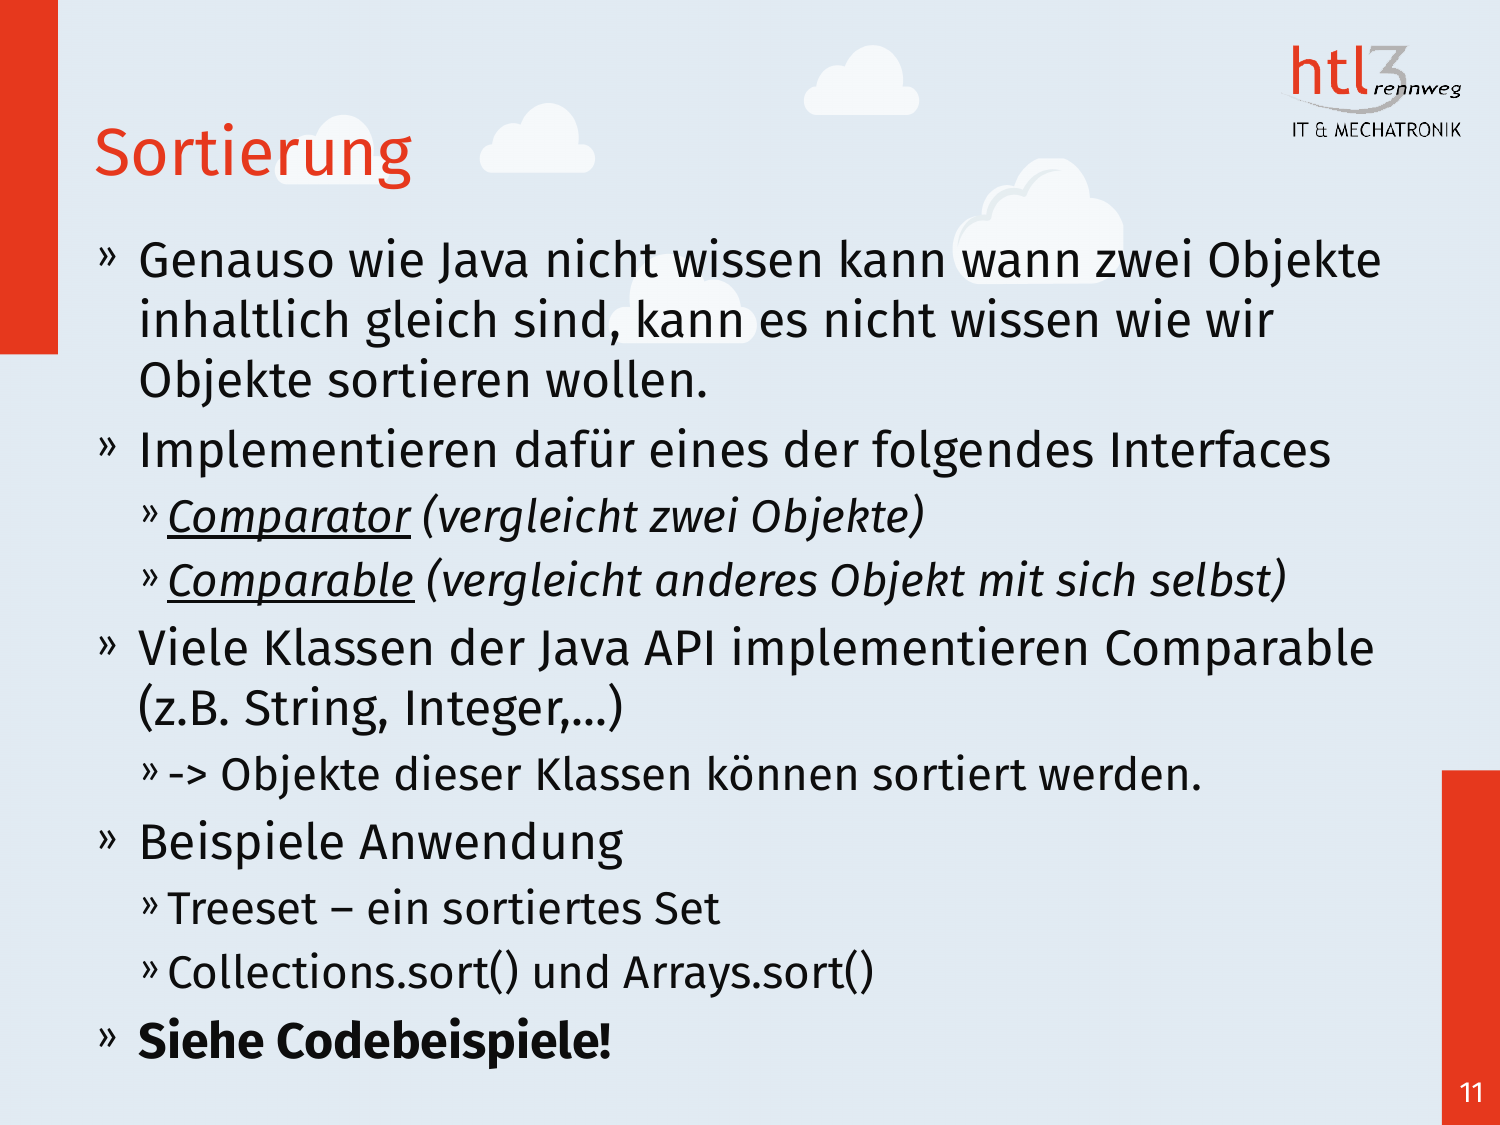

# Sortierung
Genauso wie Java nicht wissen kann wann zwei Objekte inhaltlich gleich sind, kann es nicht wissen wie wir Objekte sortieren wollen.
Implementieren dafür eines der folgendes Interfaces
Comparator (vergleicht zwei Objekte)
Comparable (vergleicht anderes Objekt mit sich selbst)
Viele Klassen der Java API implementieren Comparable (z.B. String, Integer,...)
-> Objekte dieser Klassen können sortiert werden.
Beispiele Anwendung
Treeset – ein sortiertes Set
Collections.sort() und Arrays.sort()
Siehe Codebeispiele!